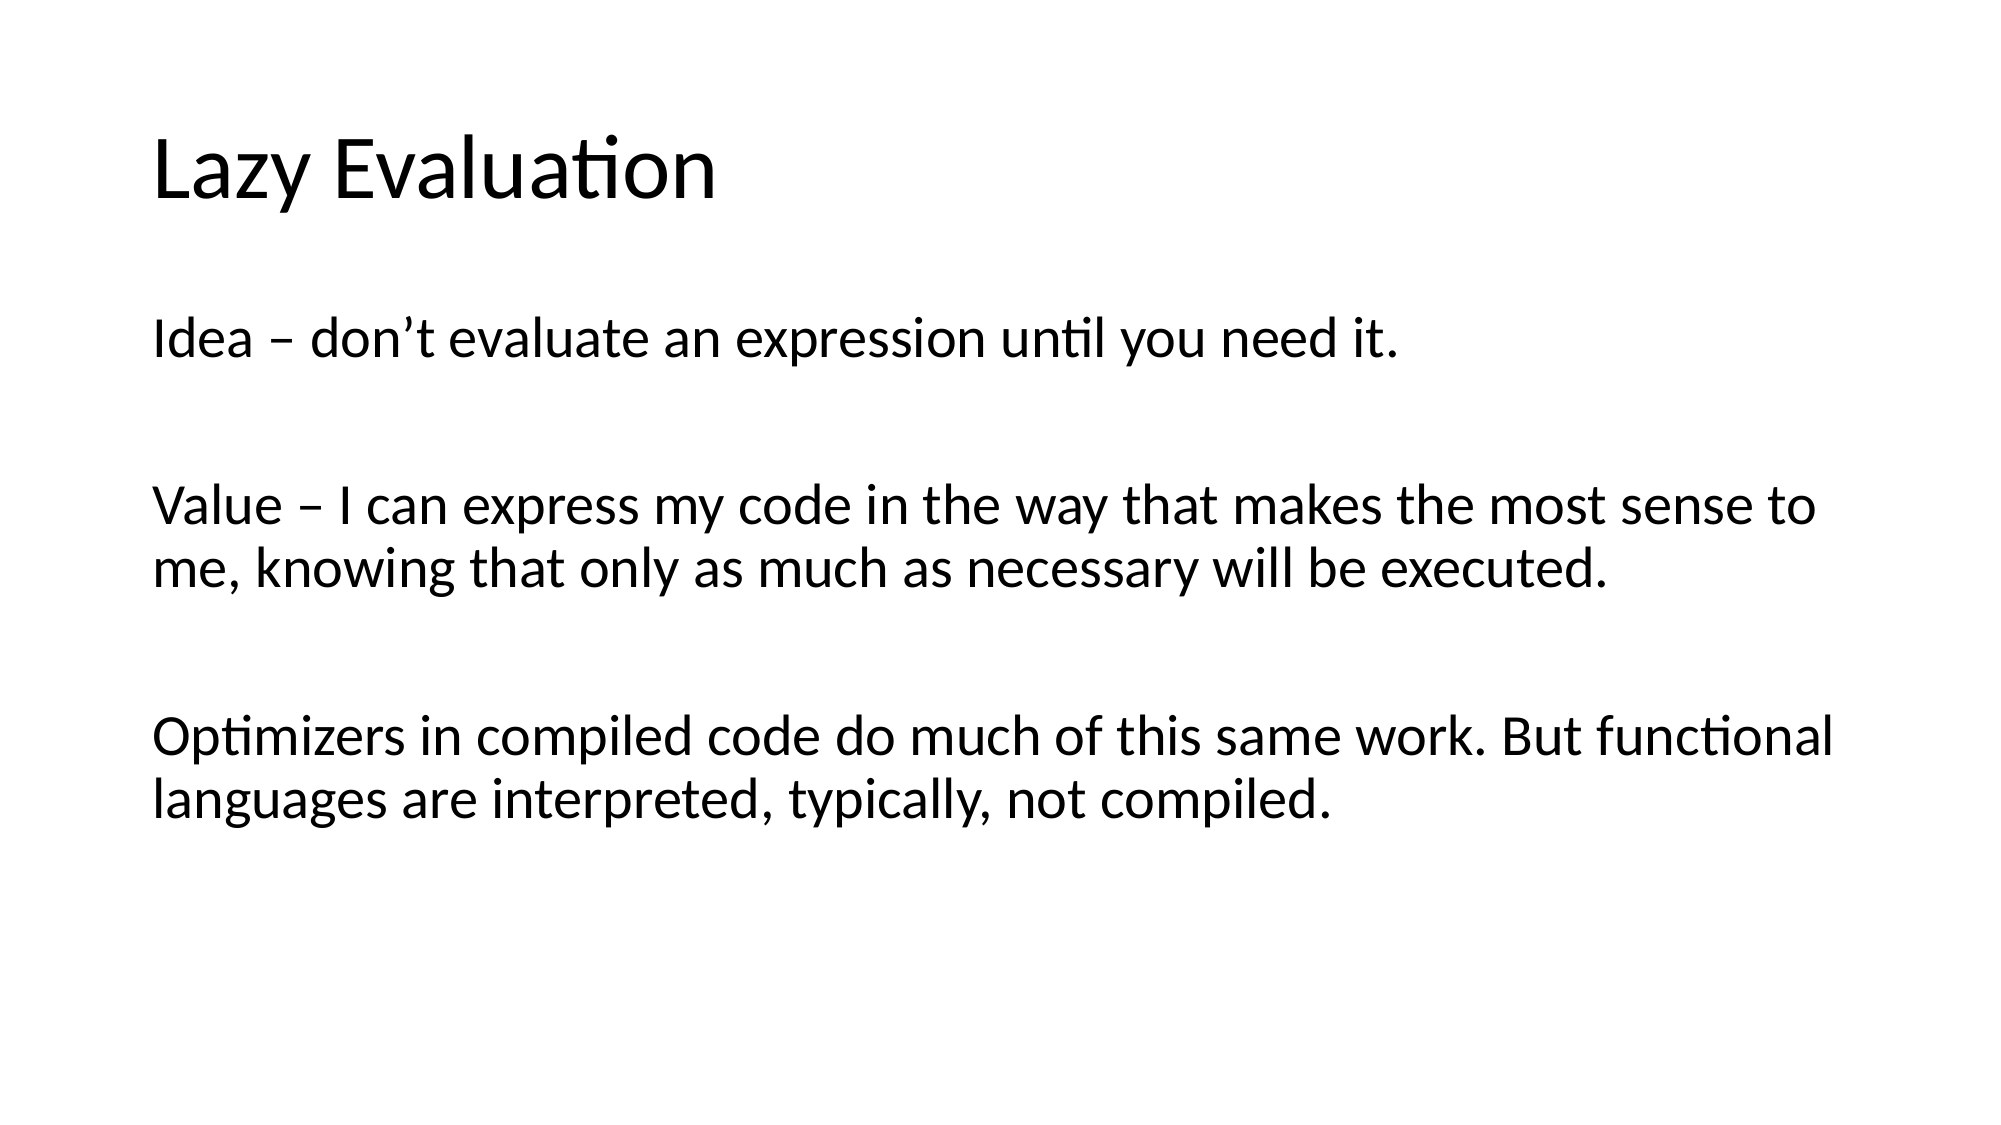

# Lazy Evaluation
Idea – don’t evaluate an expression until you need it.

Value – I can express my code in the way that makes the most sense to me, knowing that only as much as necessary will be executed.

Optimizers in compiled code do much of this same work. But functional languages are interpreted, typically, not compiled.